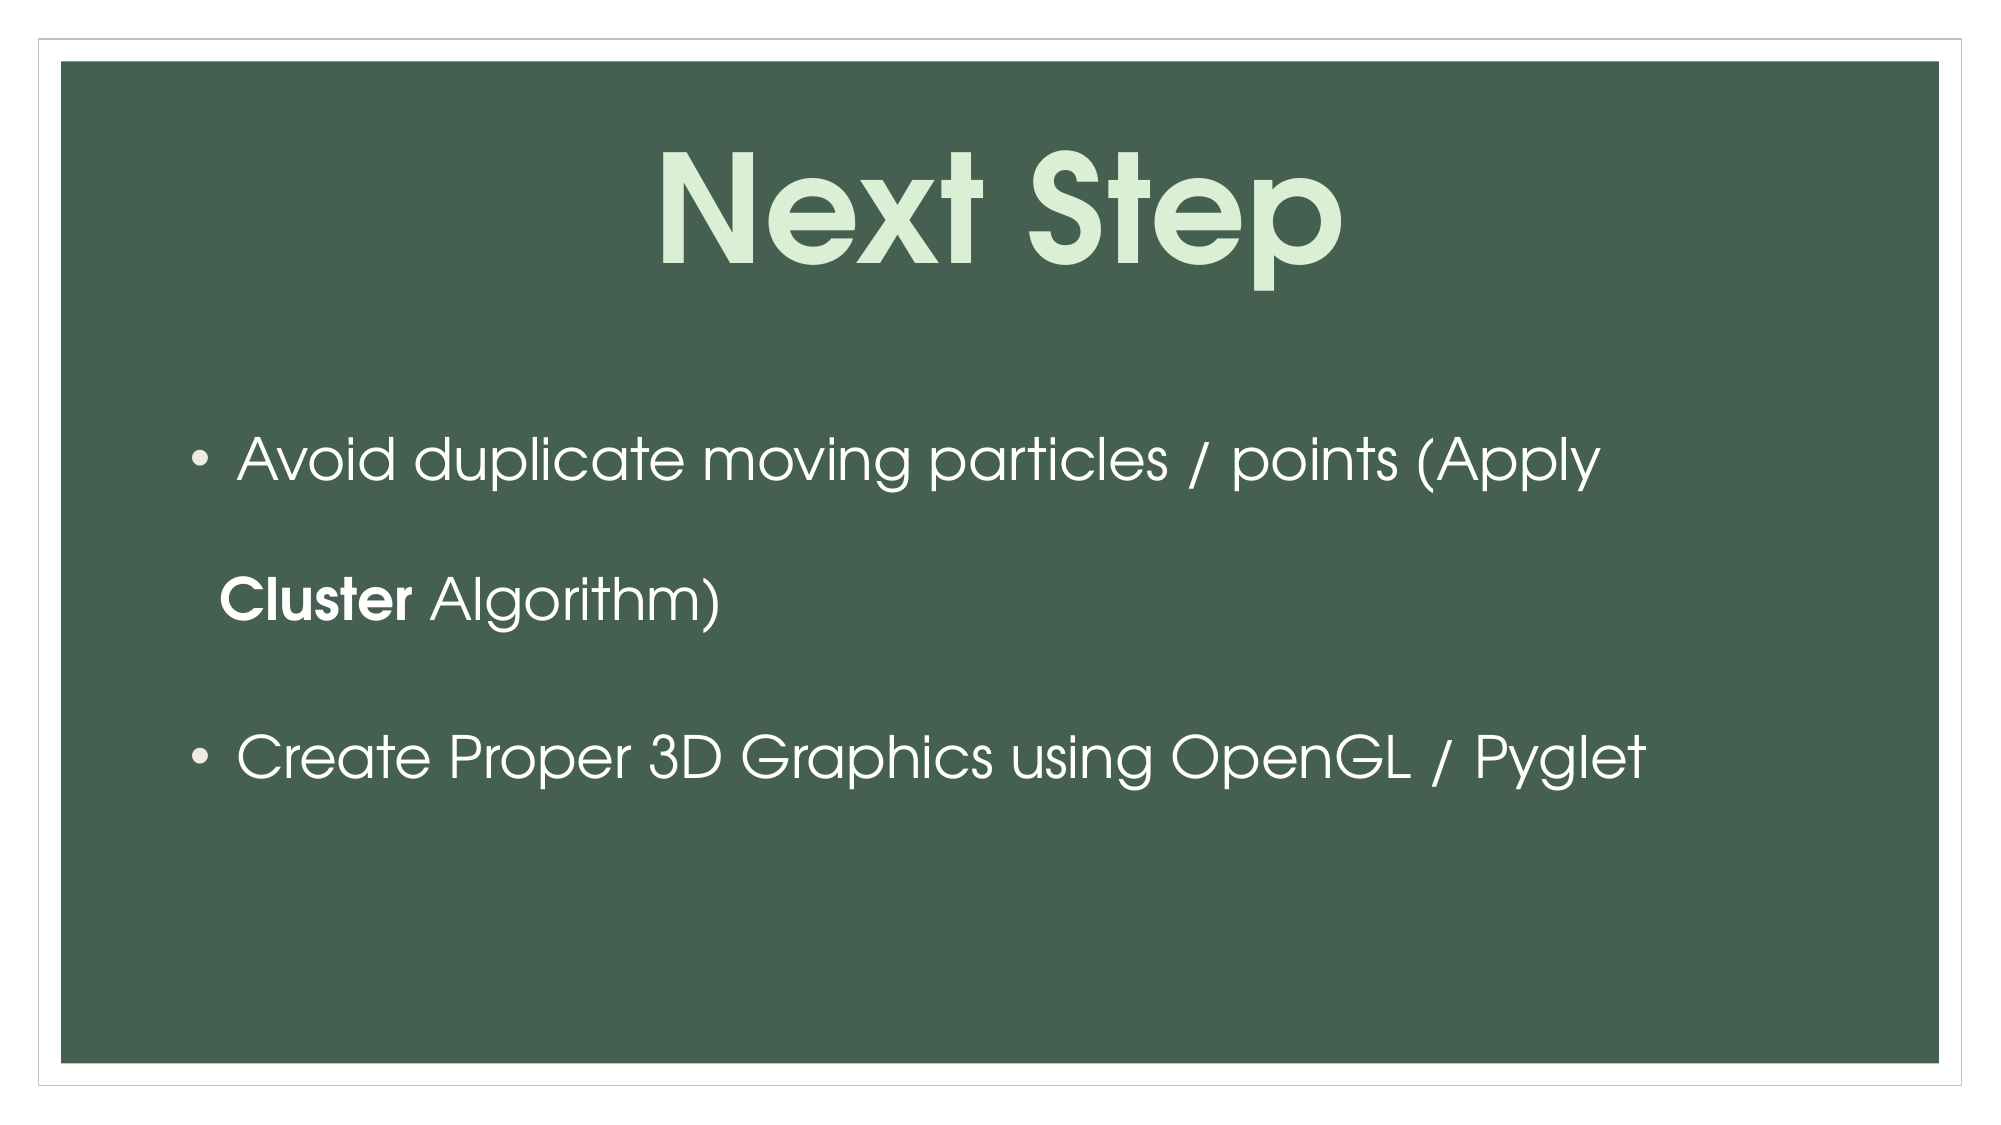

Next Step
 Avoid duplicate moving particles / points (Apply Cluster Algorithm)
 Create Proper 3D Graphics using OpenGL / Pyglet